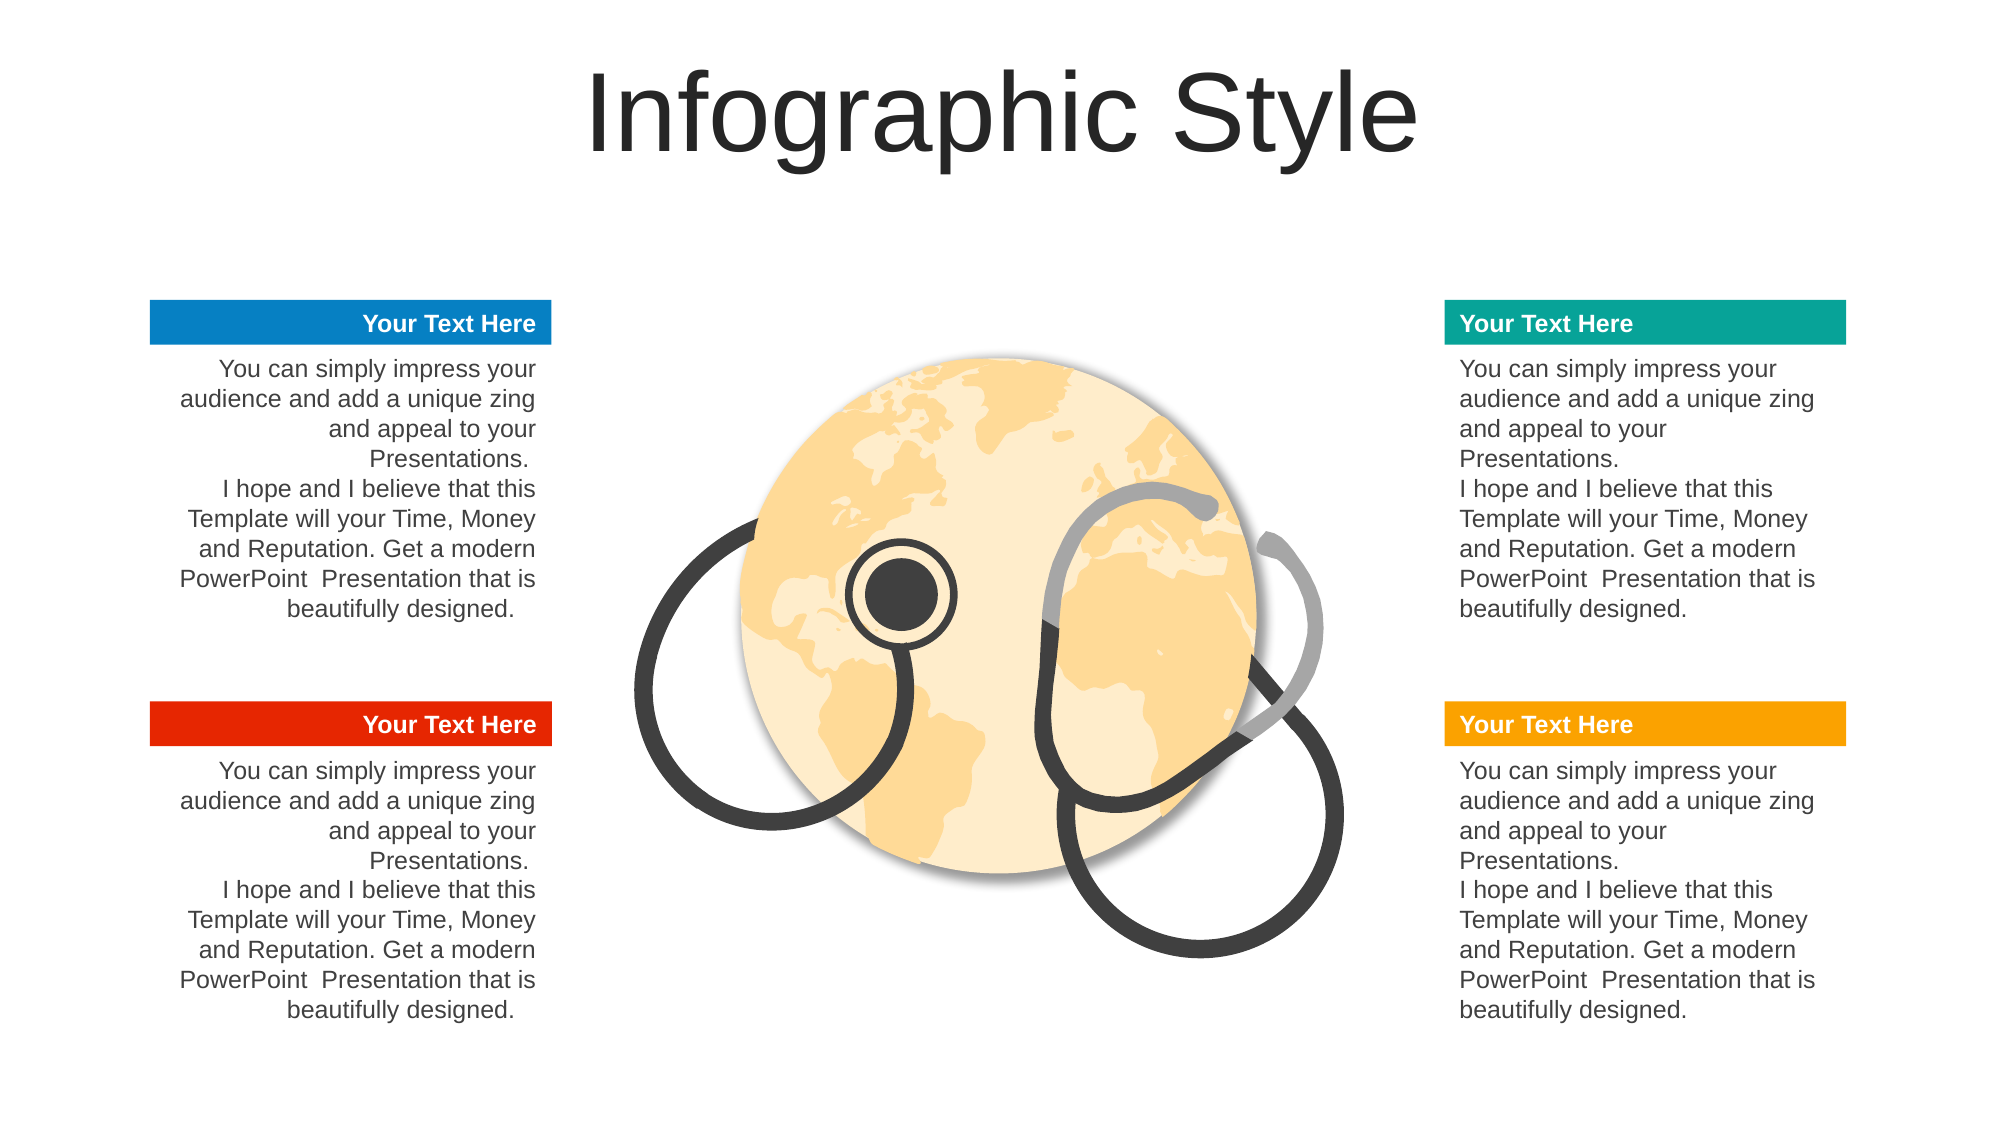

Infographic Style
Your Text Here
You can simply impress your audience and add a unique zing and appeal to your Presentations.
I hope and I believe that this Template will your Time, Money and Reputation. Get a modern PowerPoint  Presentation that is beautifully designed.
Your Text Here
You can simply impress your audience and add a unique zing and appeal to your Presentations.
I hope and I believe that this Template will your Time, Money and Reputation. Get a modern PowerPoint  Presentation that is beautifully designed.

Your Text Here
You can simply impress your audience and add a unique zing and appeal to your Presentations.
I hope and I believe that this Template will your Time, Money and Reputation. Get a modern PowerPoint  Presentation that is beautifully designed.
Your Text Here
You can simply impress your audience and add a unique zing and appeal to your Presentations.
I hope and I believe that this Template will your Time, Money and Reputation. Get a modern PowerPoint  Presentation that is beautifully designed.